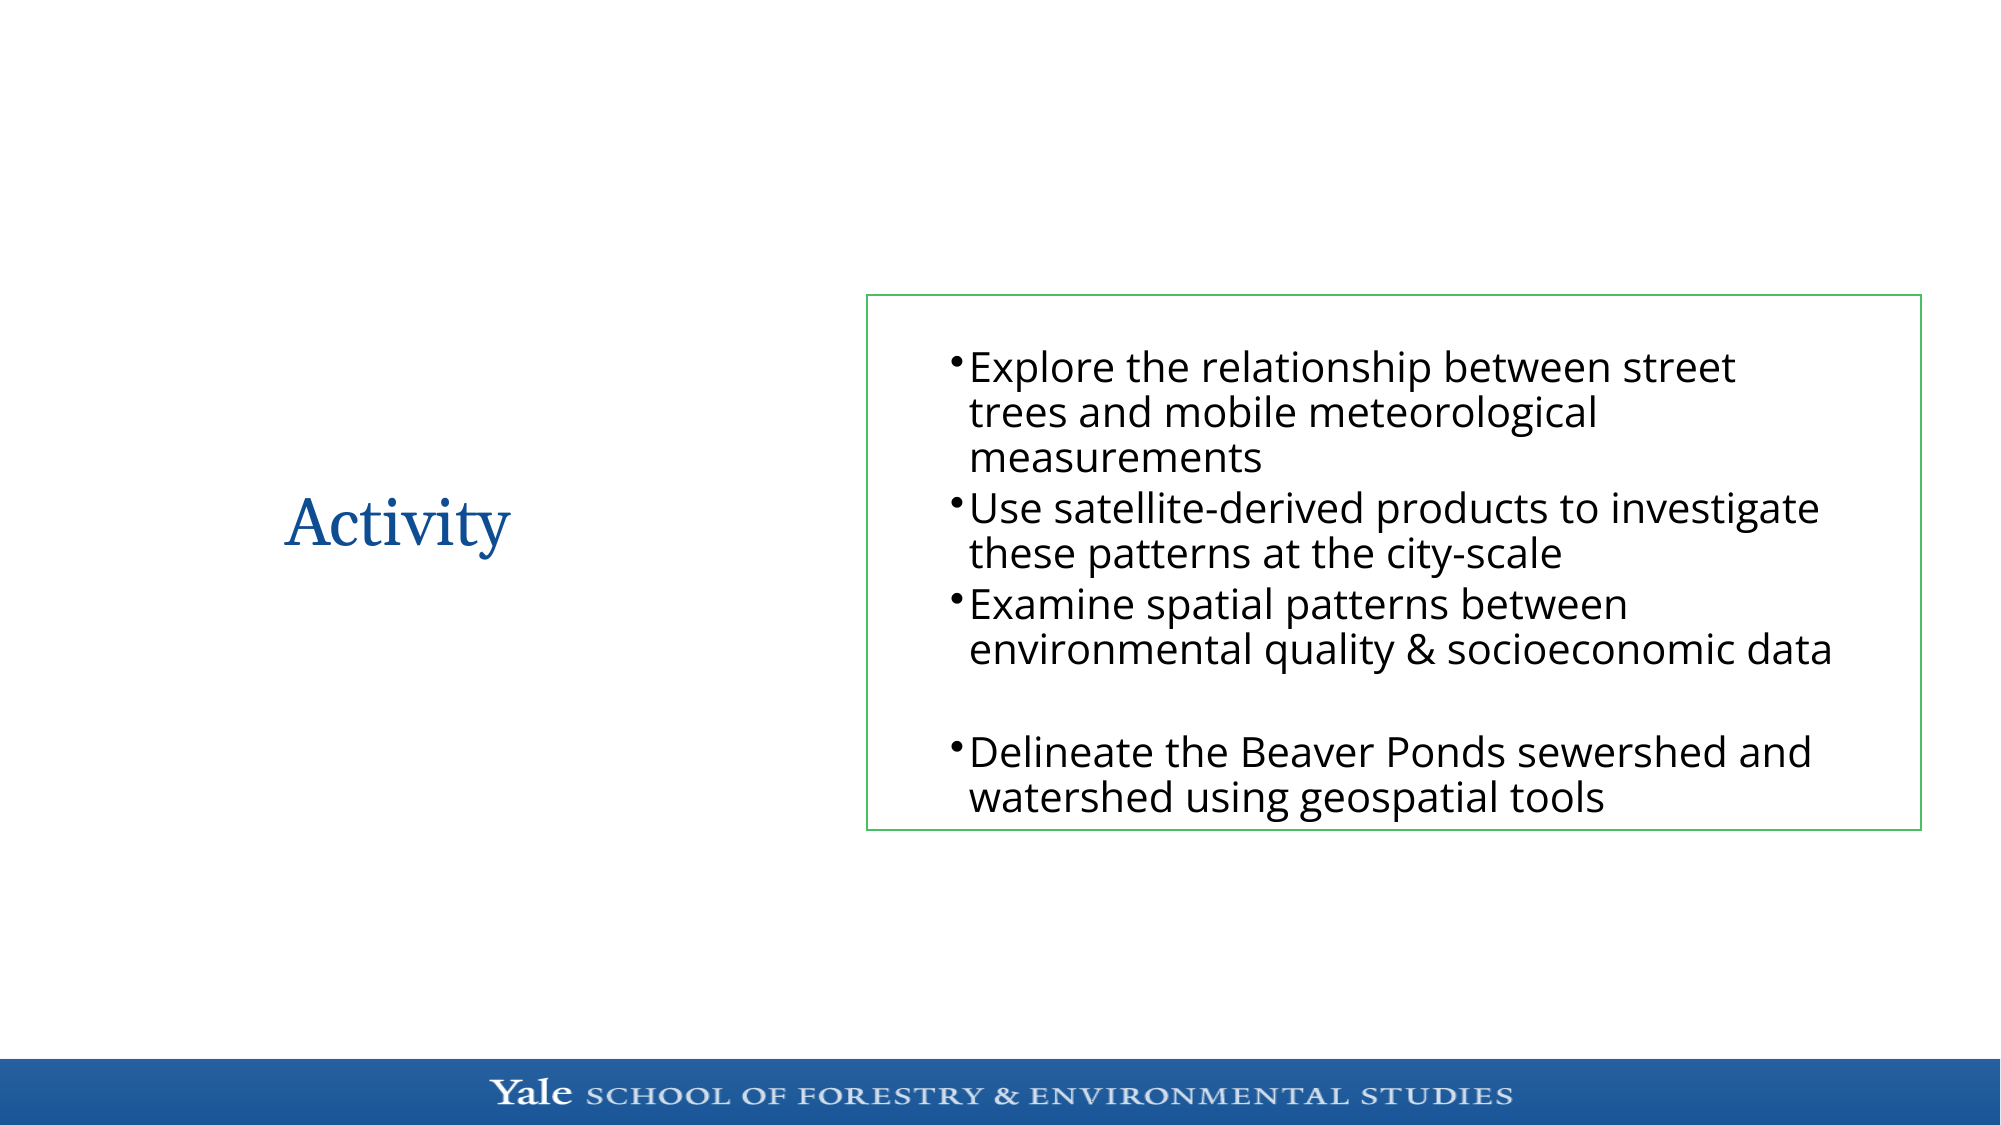

Explore the relationship between street trees and mobile meteorological measurements
Use satellite-derived products to investigate these patterns at the city-scale
Examine spatial patterns between environmental quality & socioeconomic data

Delineate the Beaver Ponds sewershed and watershed using geospatial tools
# Activity